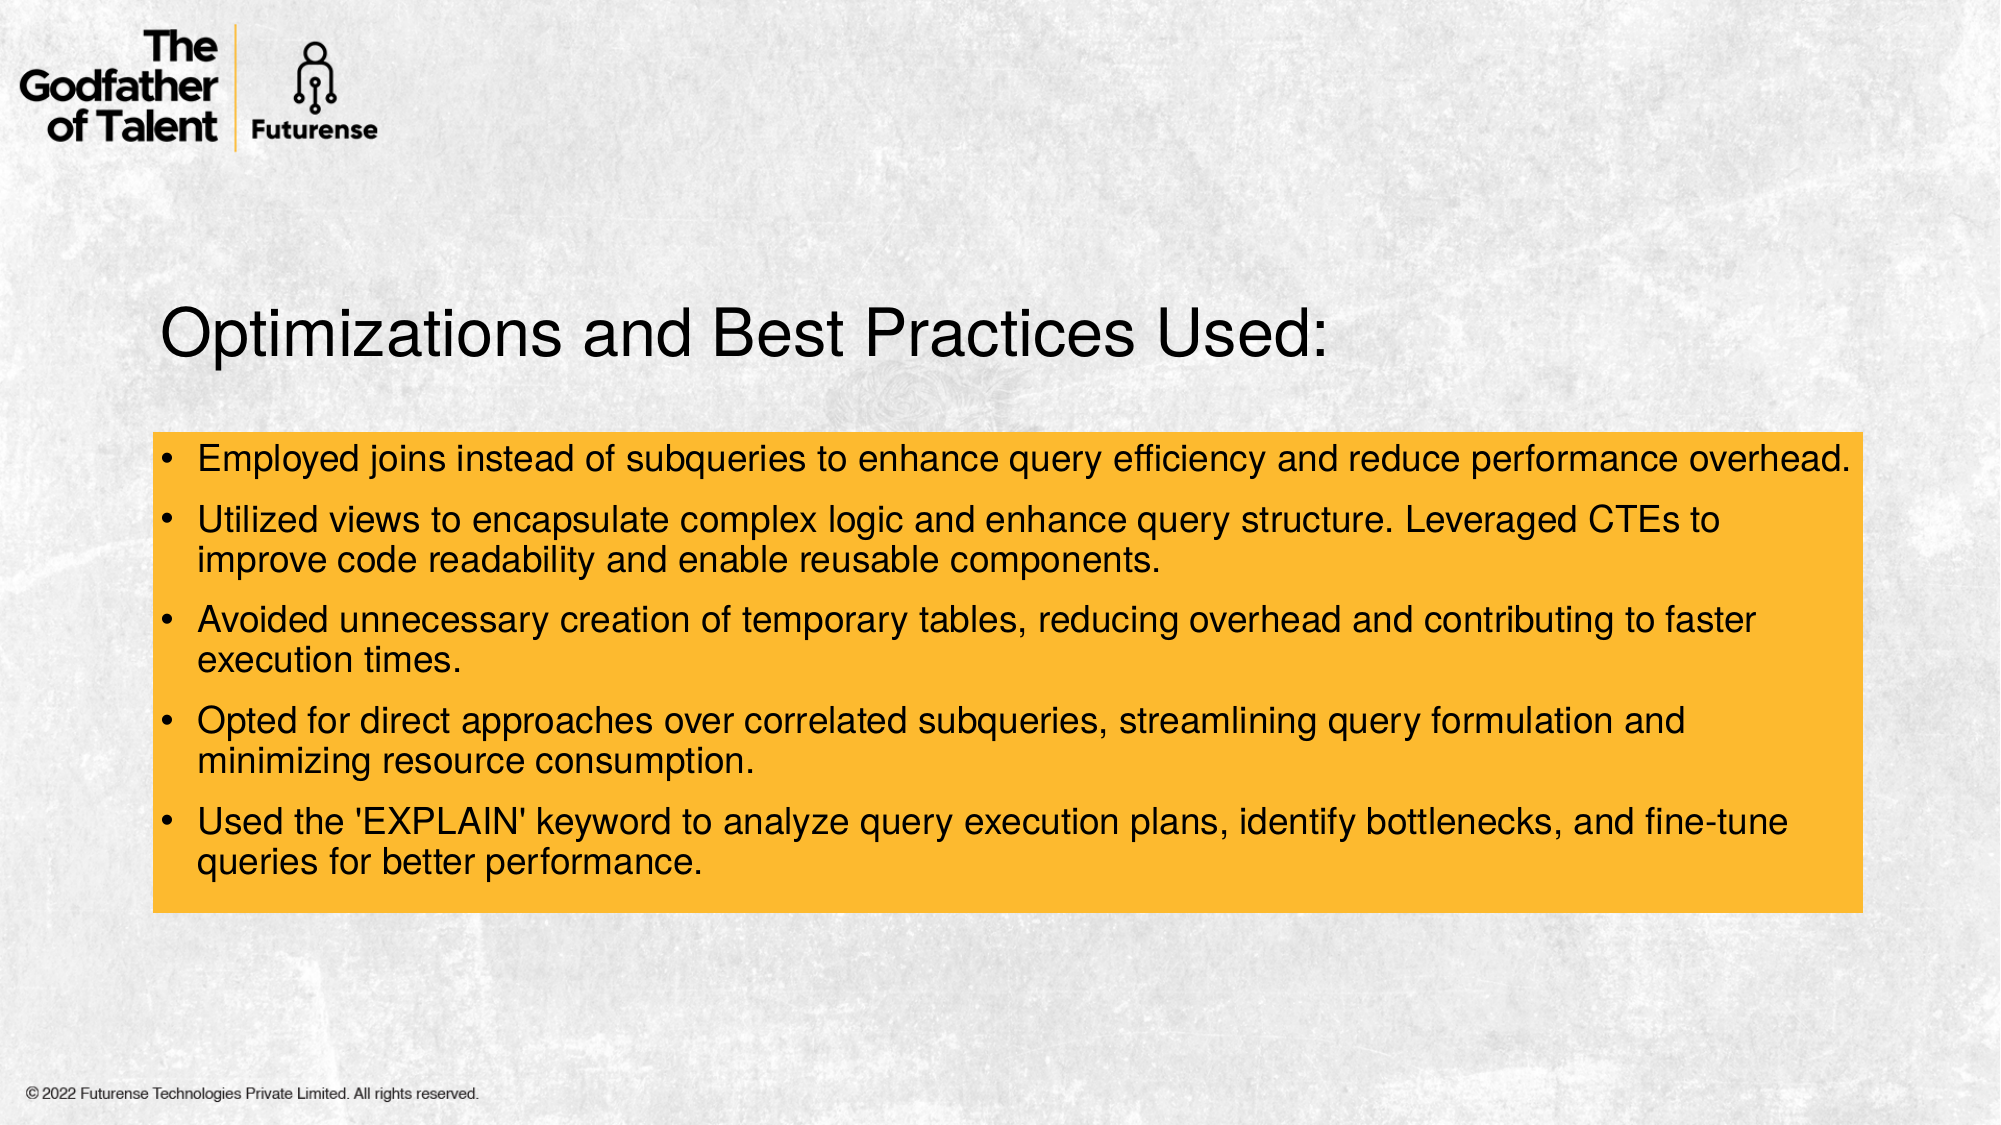

# Optimizations and Best Practices Used:
Employed joins instead of subqueries to enhance query efficiency and reduce performance overhead.
Utilized views to encapsulate complex logic and enhance query structure. Leveraged CTEs to improve code readability and enable reusable components.
Avoided unnecessary creation of temporary tables, reducing overhead and contributing to faster execution times.
Opted for direct approaches over correlated subqueries, streamlining query formulation and minimizing resource consumption.
Used the 'EXPLAIN' keyword to analyze query execution plans, identify bottlenecks, and fine-tune queries for better performance.